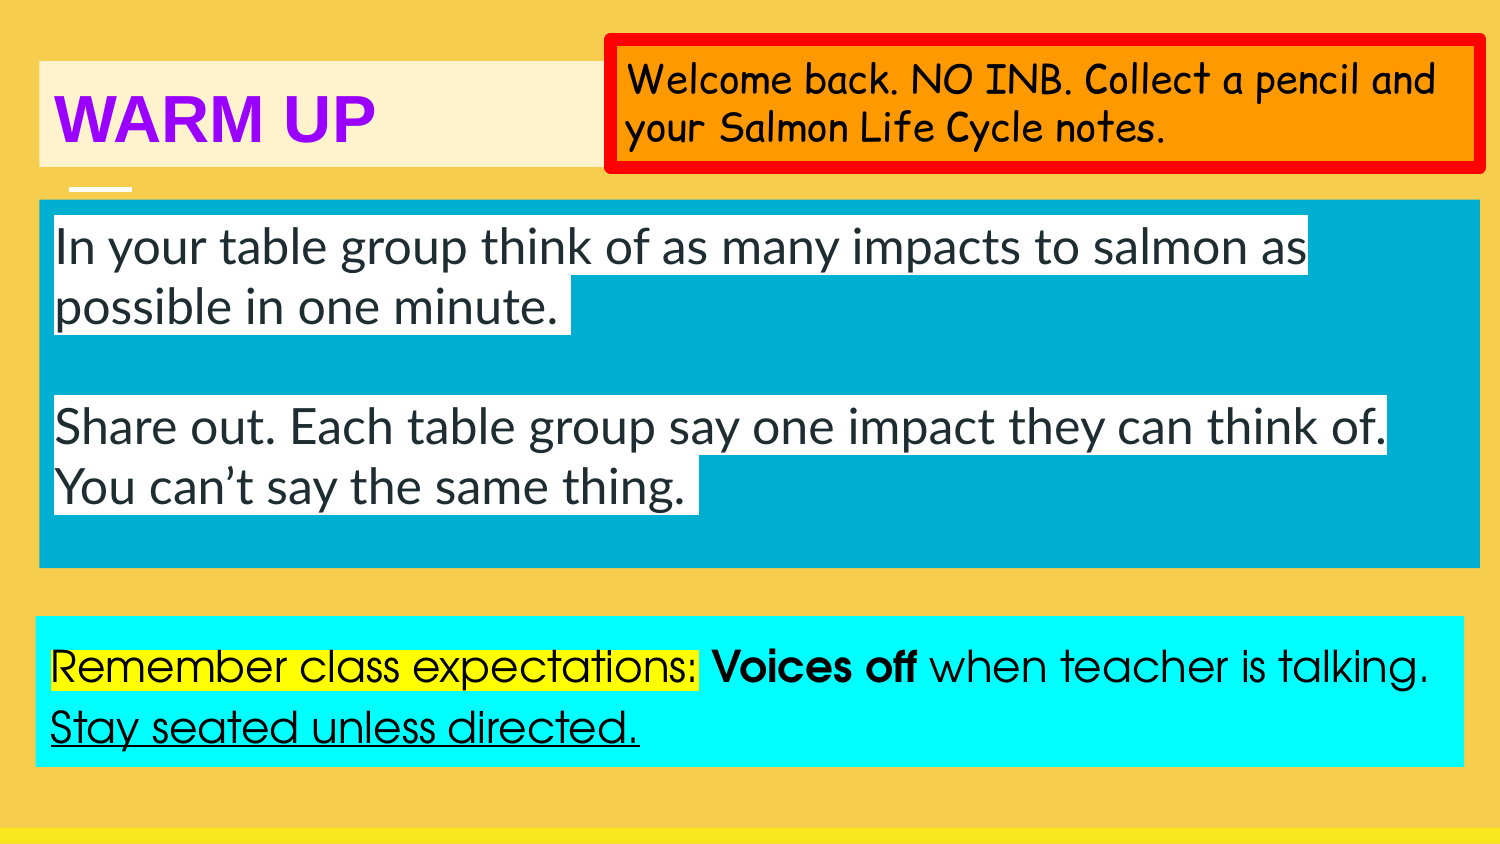

Welcome back. NO INB. Collect a pencil and your Salmon Life Cycle notes.
# WARM UP
In your table group think of as many impacts to salmon as possible in one minute.

Share out. Each table group say one impact they can think of. You can’t say the same thing.

Remember class expectations: Voices off when teacher is talking.
Stay seated unless directed.